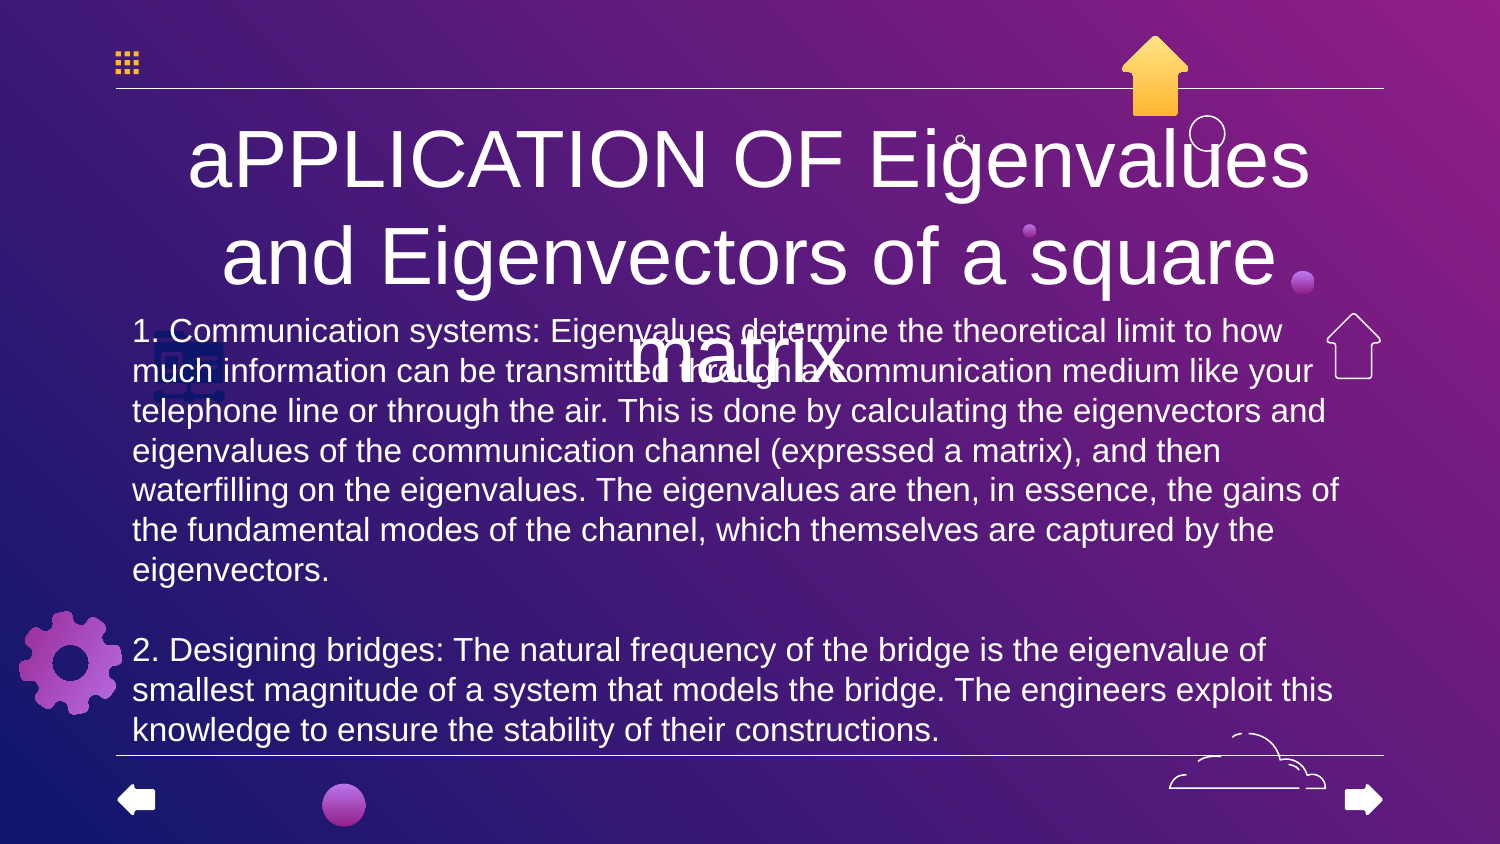

aPPLICATION OF Eigenvalues and Eigenvectors of a square matrix

1. Communication systems: Eigenvalues determine the theoretical limit to how much information can be transmitted through a communication medium like your telephone line or through the air. This is done by calculating the eigenvectors and eigenvalues of the communication channel (expressed a matrix), and then waterfilling on the eigenvalues. The eigenvalues are then, in essence, the gains of the fundamental modes of the channel, which themselves are captured by the eigenvectors.

2. Designing bridges: The natural frequency of the bridge is the eigenvalue of smallest magnitude of a system that models the bridge. The engineers exploit this knowledge to ensure the stability of their constructions.